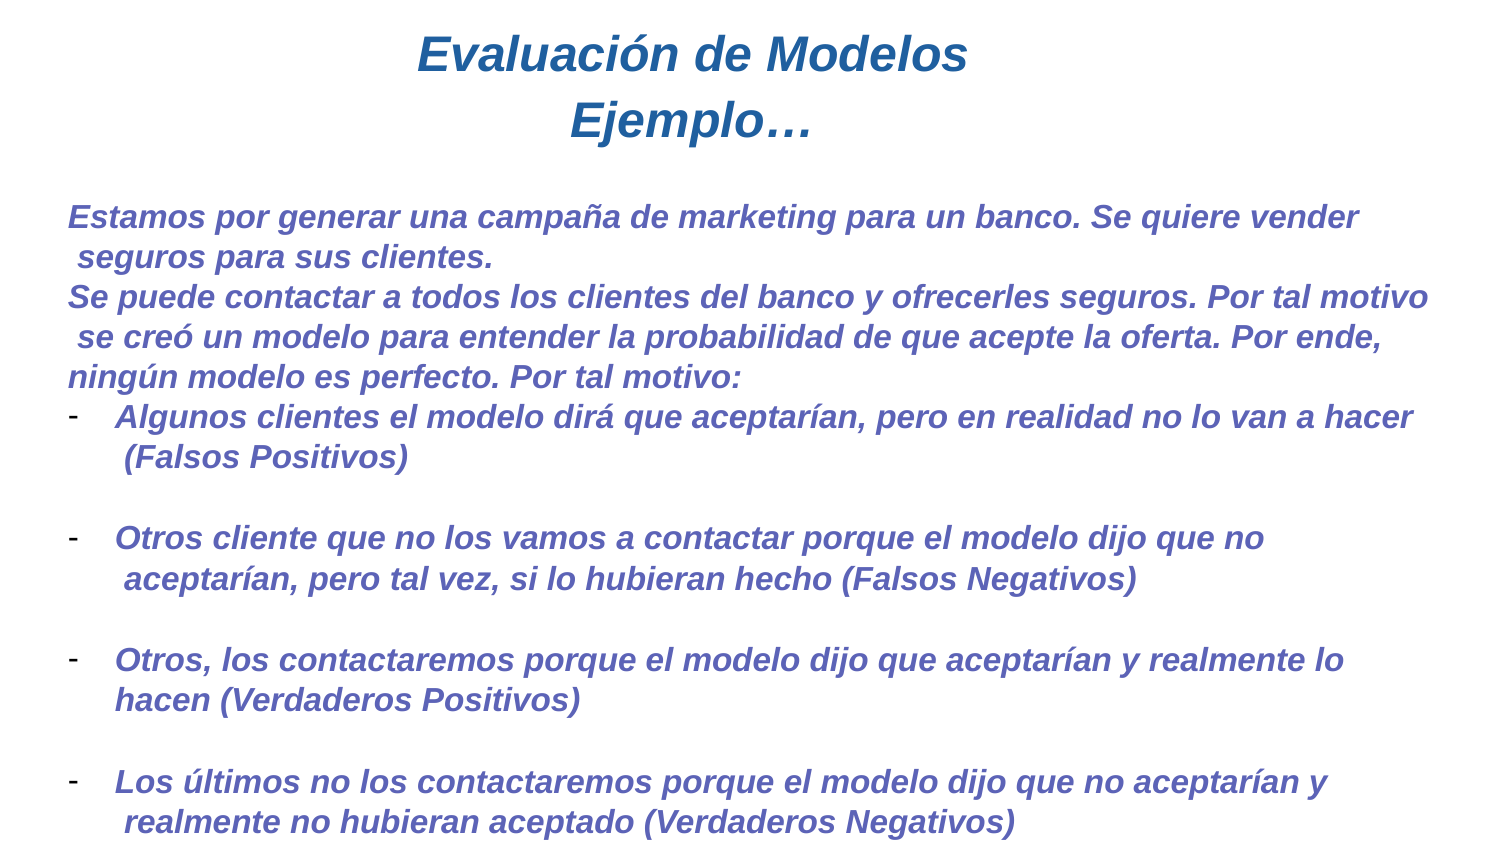

# Evaluación de Modelos  Ejemplo…
Estamos por generar una campaña de marketing para un banco. Se quiere vender  seguros para sus clientes.
Se puede contactar a todos los clientes del banco y ofrecerles seguros. Por tal motivo  se creó un modelo para entender la probabilidad de que acepte la oferta. Por ende,  ningún modelo es perfecto. Por tal motivo:
Algunos clientes el modelo dirá que aceptarían, pero en realidad no lo van a hacer  (Falsos Positivos)

Otros cliente que no los vamos a contactar porque el modelo dijo que no  aceptarían, pero tal vez, si lo hubieran hecho (Falsos Negativos)

Otros, los contactaremos porque el modelo dijo que aceptarían y realmente lo
hacen (Verdaderos Positivos)

Los últimos no los contactaremos porque el modelo dijo que no aceptarían y  realmente no hubieran aceptado (Verdaderos Negativos)